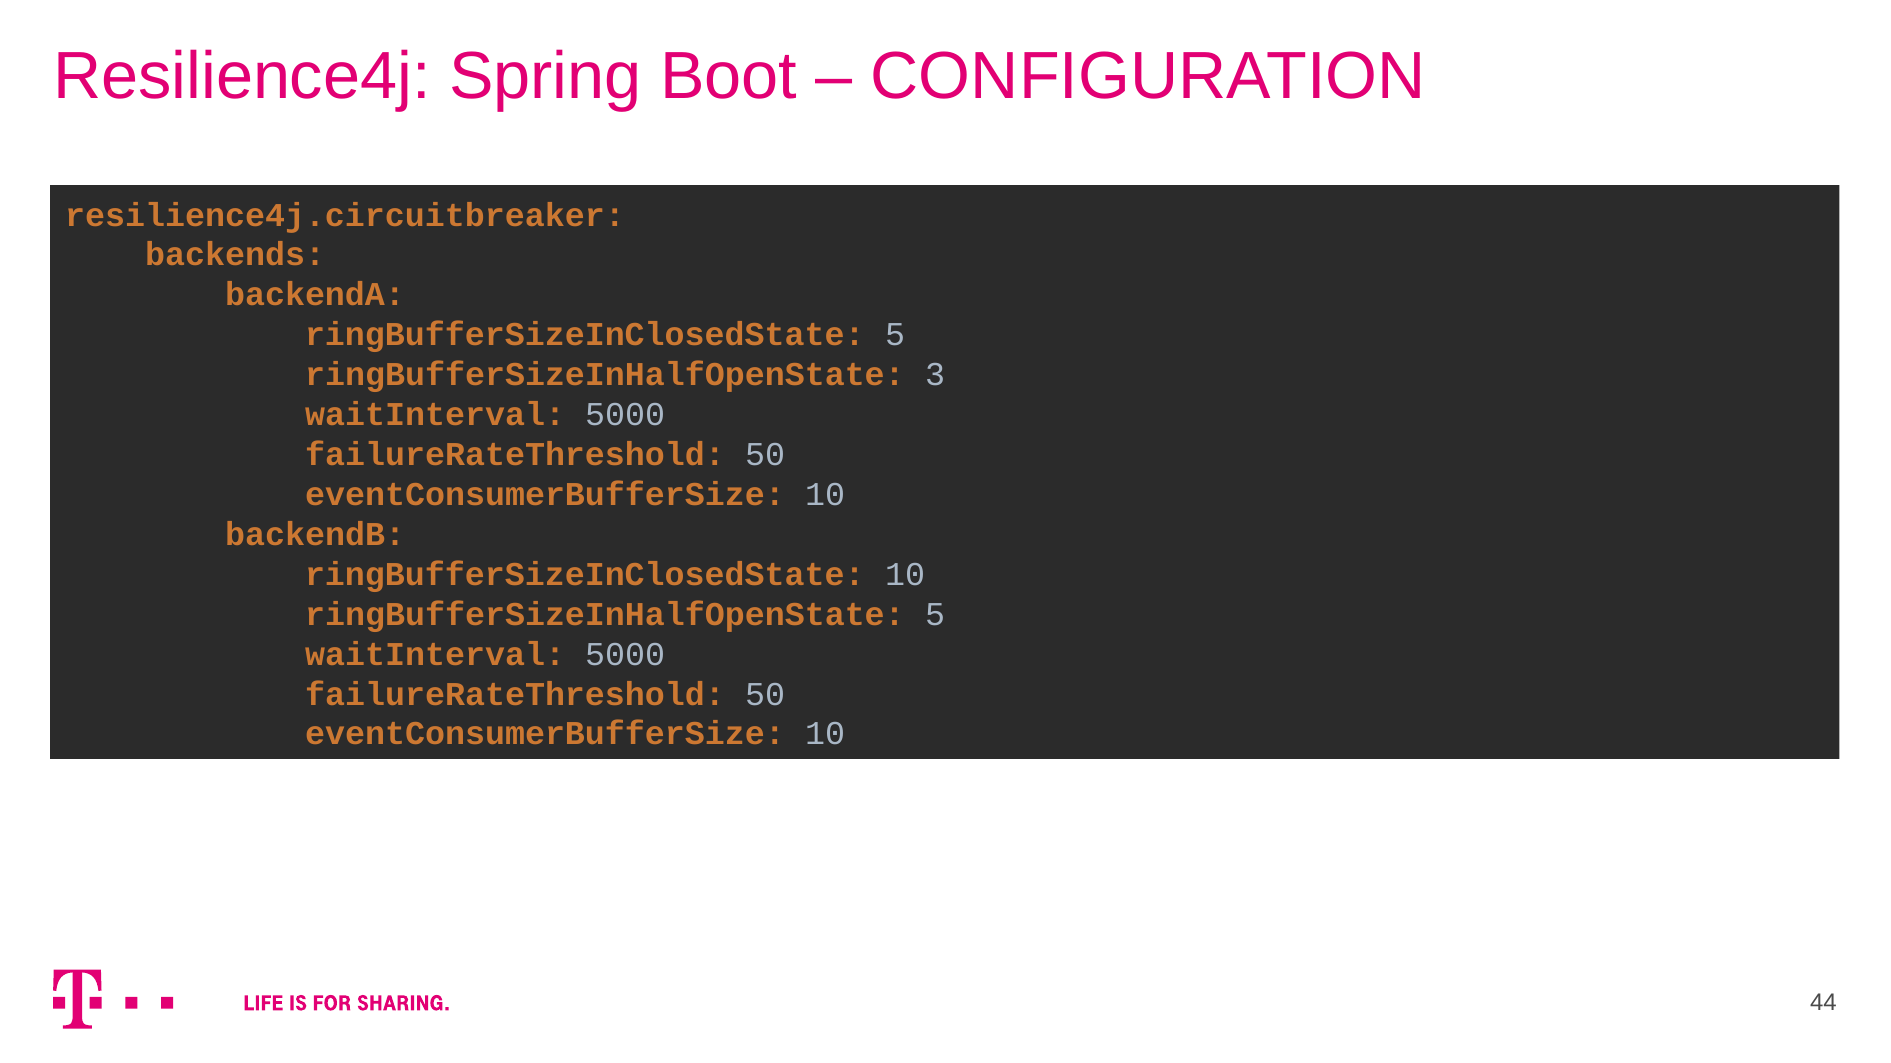

# Resilience4j: Spring Boot – CONFIGURATION
resilience4j.circuitbreaker:
    backends:
        backendA:
            ringBufferSizeInClosedState: 5
            ringBufferSizeInHalfOpenState: 3
            waitInterval: 5000
            failureRateThreshold: 50
            eventConsumerBufferSize: 10
        backendB:
            ringBufferSizeInClosedState: 10
            ringBufferSizeInHalfOpenState: 5
            waitInterval: 5000
            failureRateThreshold: 50
            eventConsumerBufferSize: 10
44